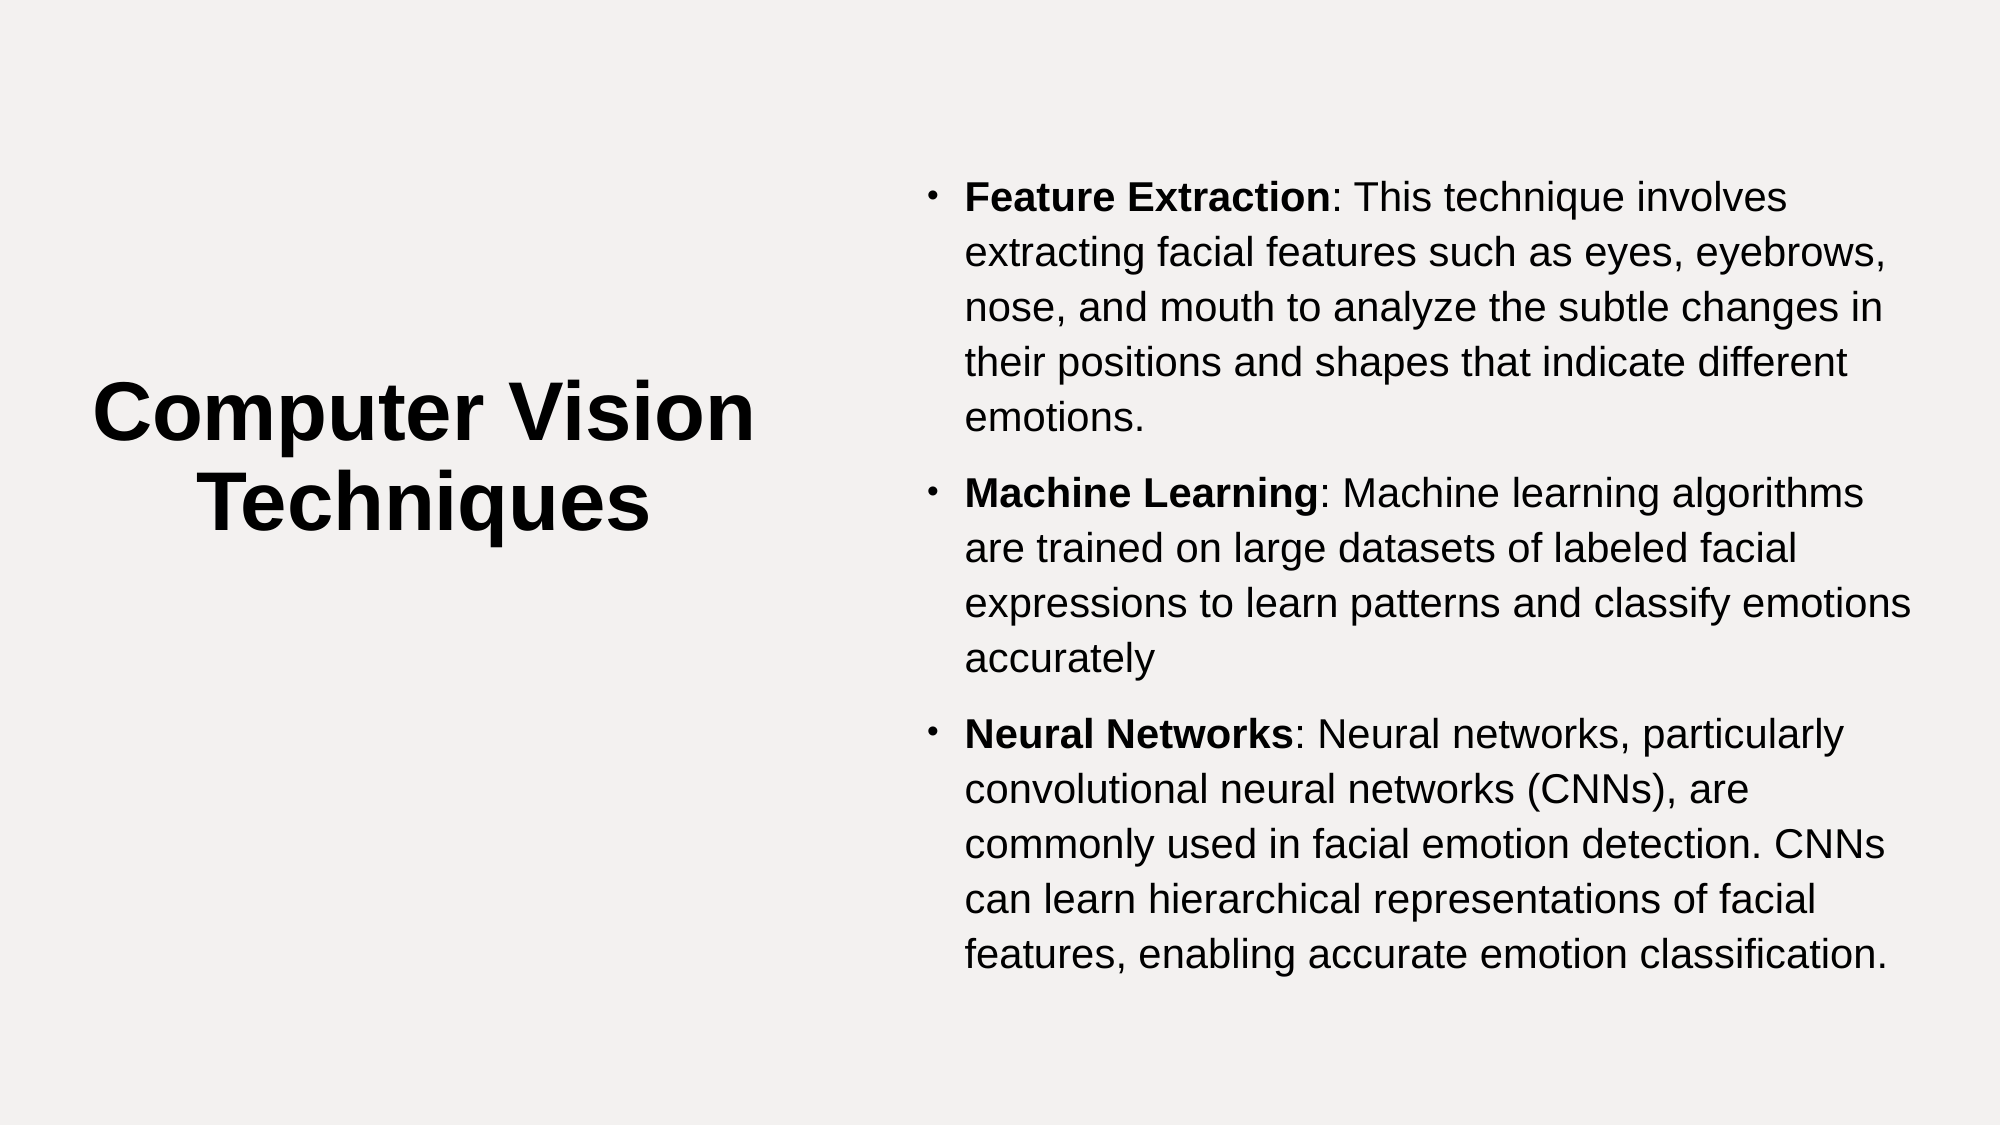

Feature Extraction: This technique involves extracting facial features such as eyes, eyebrows, nose, and mouth to analyze the subtle changes in their positions and shapes that indicate different emotions.
Machine Learning: Machine learning algorithms are trained on large datasets of labeled facial expressions to learn patterns and classify emotions accurately
Neural Networks: Neural networks, particularly convolutional neural networks (CNNs), are commonly used in facial emotion detection. CNNs can learn hierarchical representations of facial features, enabling accurate emotion classification.
# Computer Vision Techniques